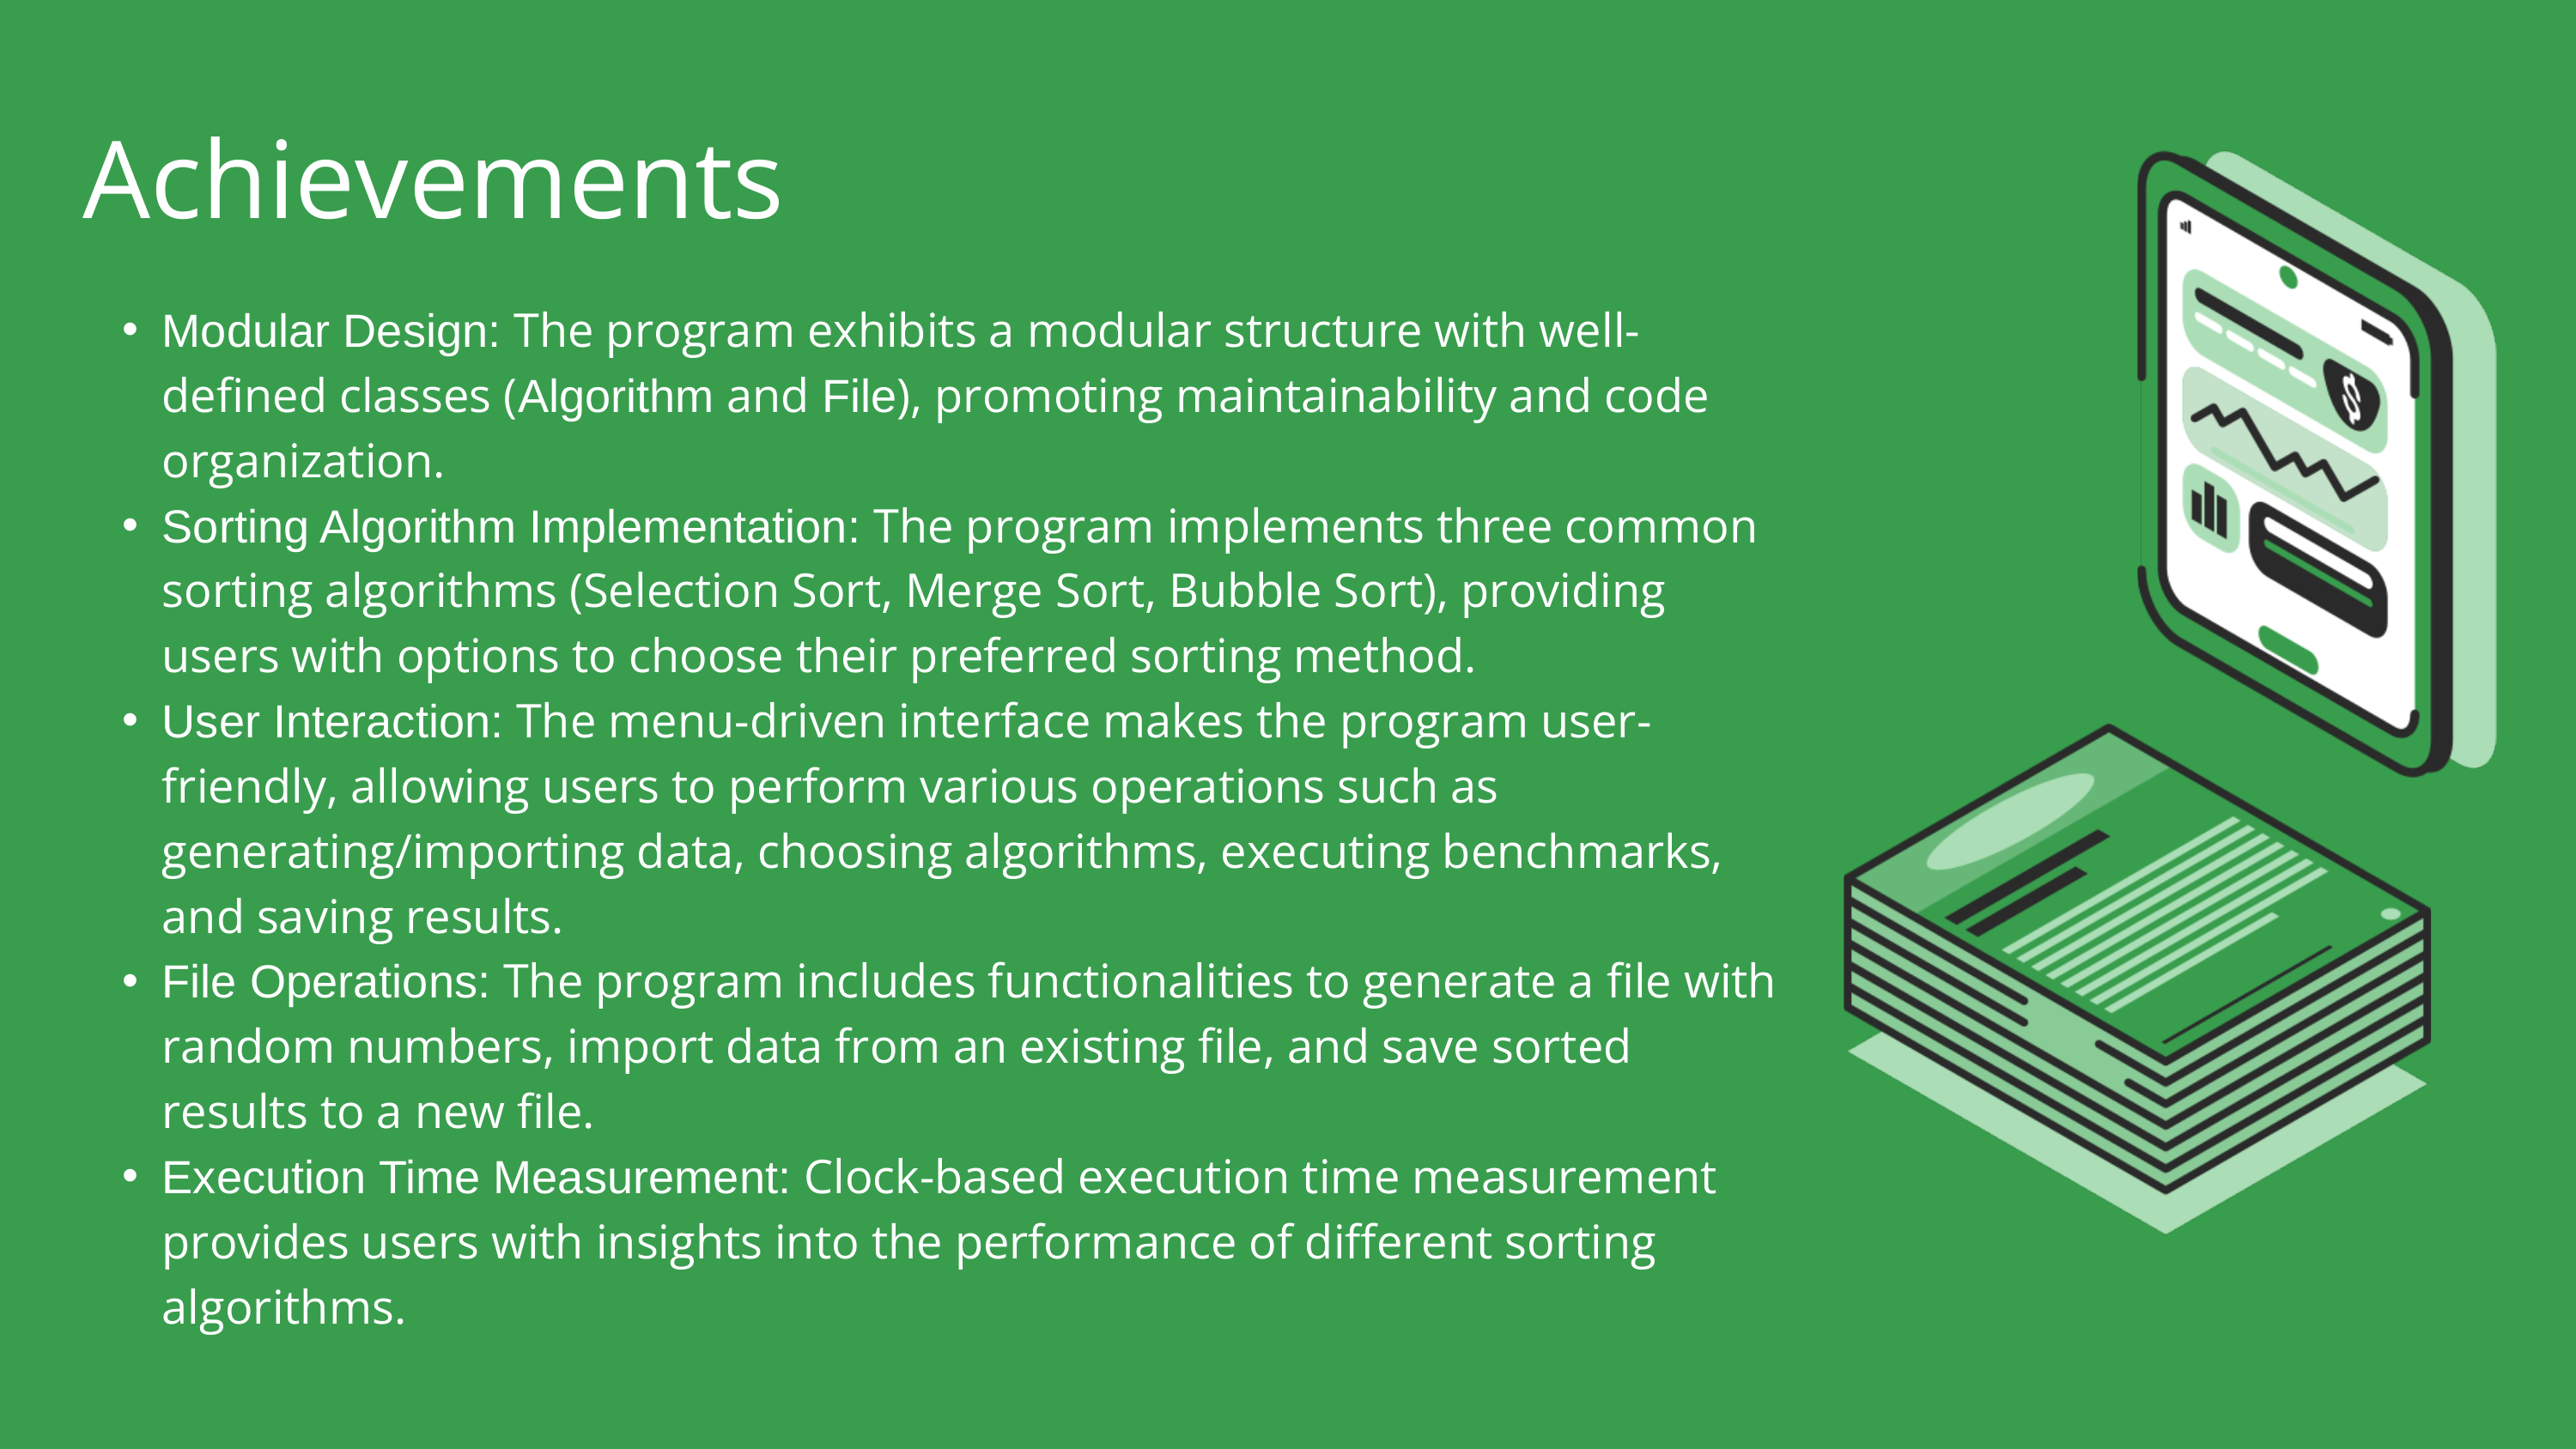

Achievements
Modular Design: The program exhibits a modular structure with well-defined classes (Algorithm and File), promoting maintainability and code organization.
Sorting Algorithm Implementation: The program implements three common sorting algorithms (Selection Sort, Merge Sort, Bubble Sort), providing users with options to choose their preferred sorting method.
User Interaction: The menu-driven interface makes the program user-friendly, allowing users to perform various operations such as generating/importing data, choosing algorithms, executing benchmarks, and saving results.
File Operations: The program includes functionalities to generate a file with random numbers, import data from an existing file, and save sorted results to a new file.
Execution Time Measurement: Clock-based execution time measurement provides users with insights into the performance of different sorting algorithms.